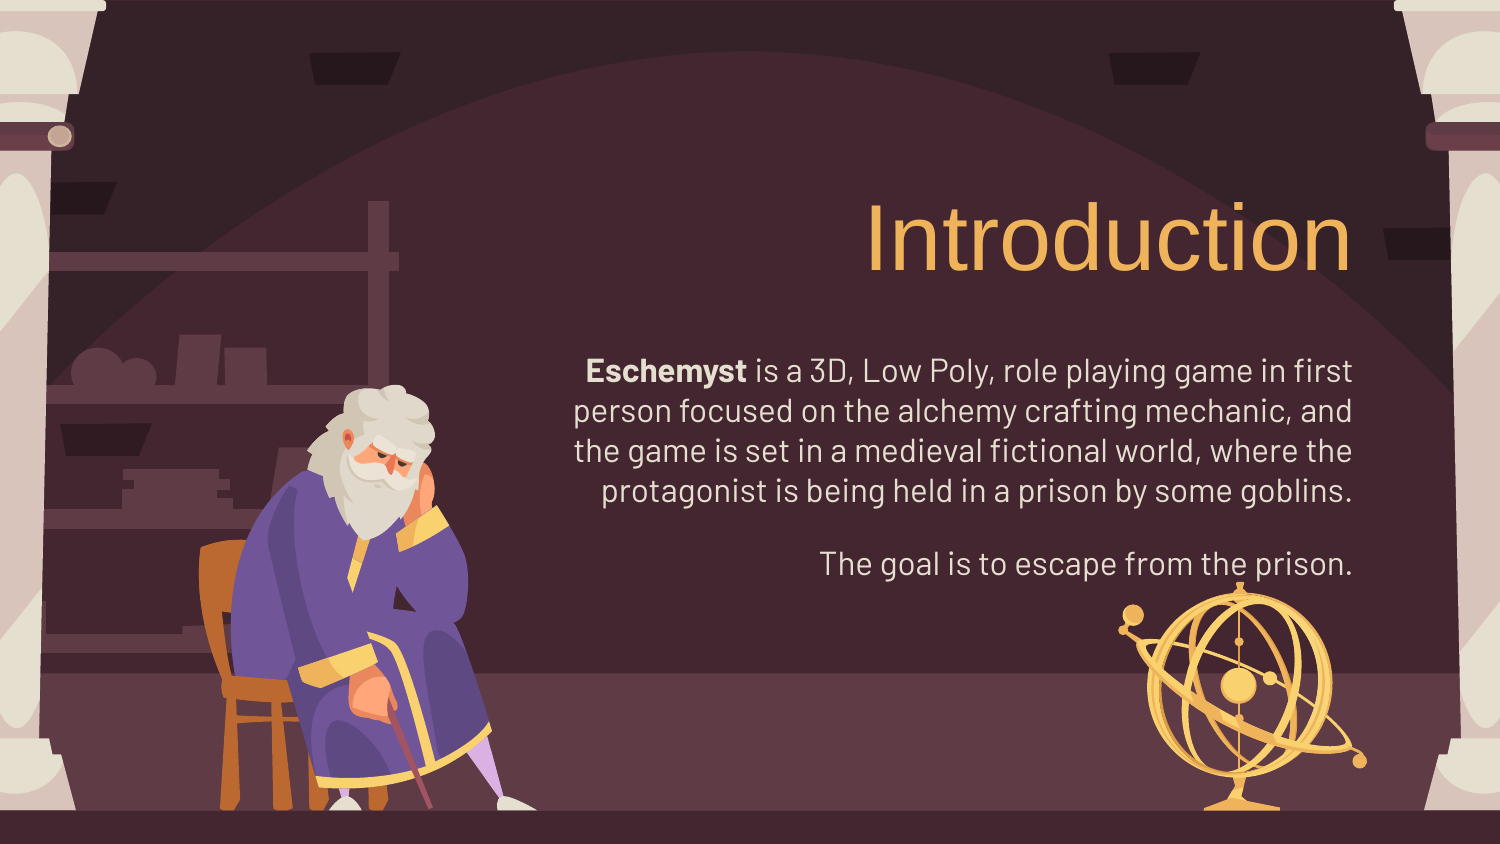

# Introduction
Eschemyst is a 3D, Low Poly, role playing game in first person focused on the alchemy crafting mechanic, and the game is set in a medieval fictional world, where the protagonist is being held in a prison by some goblins.
The goal is to escape from the prison.